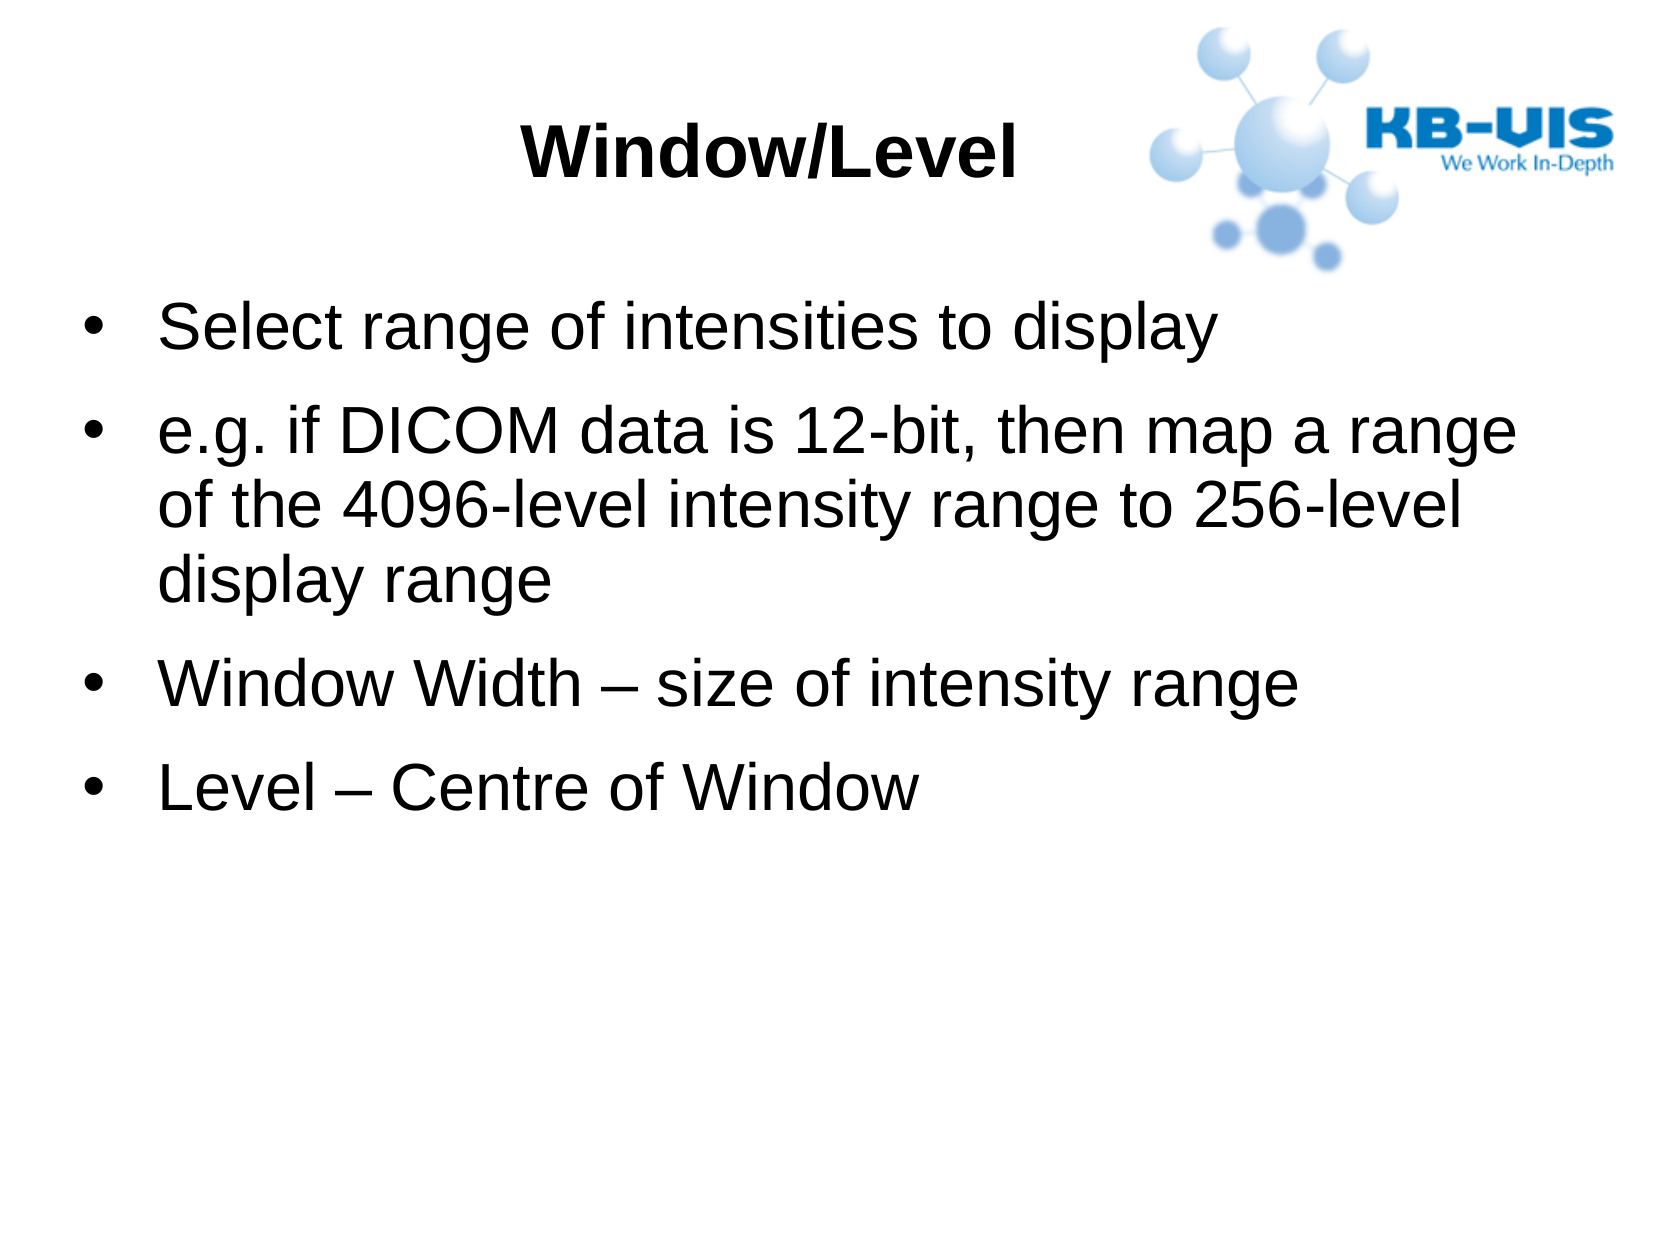

Window/Level
Select range of intensities to display
e.g. if DICOM data is 12-bit, then map a range of the 4096-level intensity range to 256-level display range
Window Width – size of intensity range
Level – Centre of Window